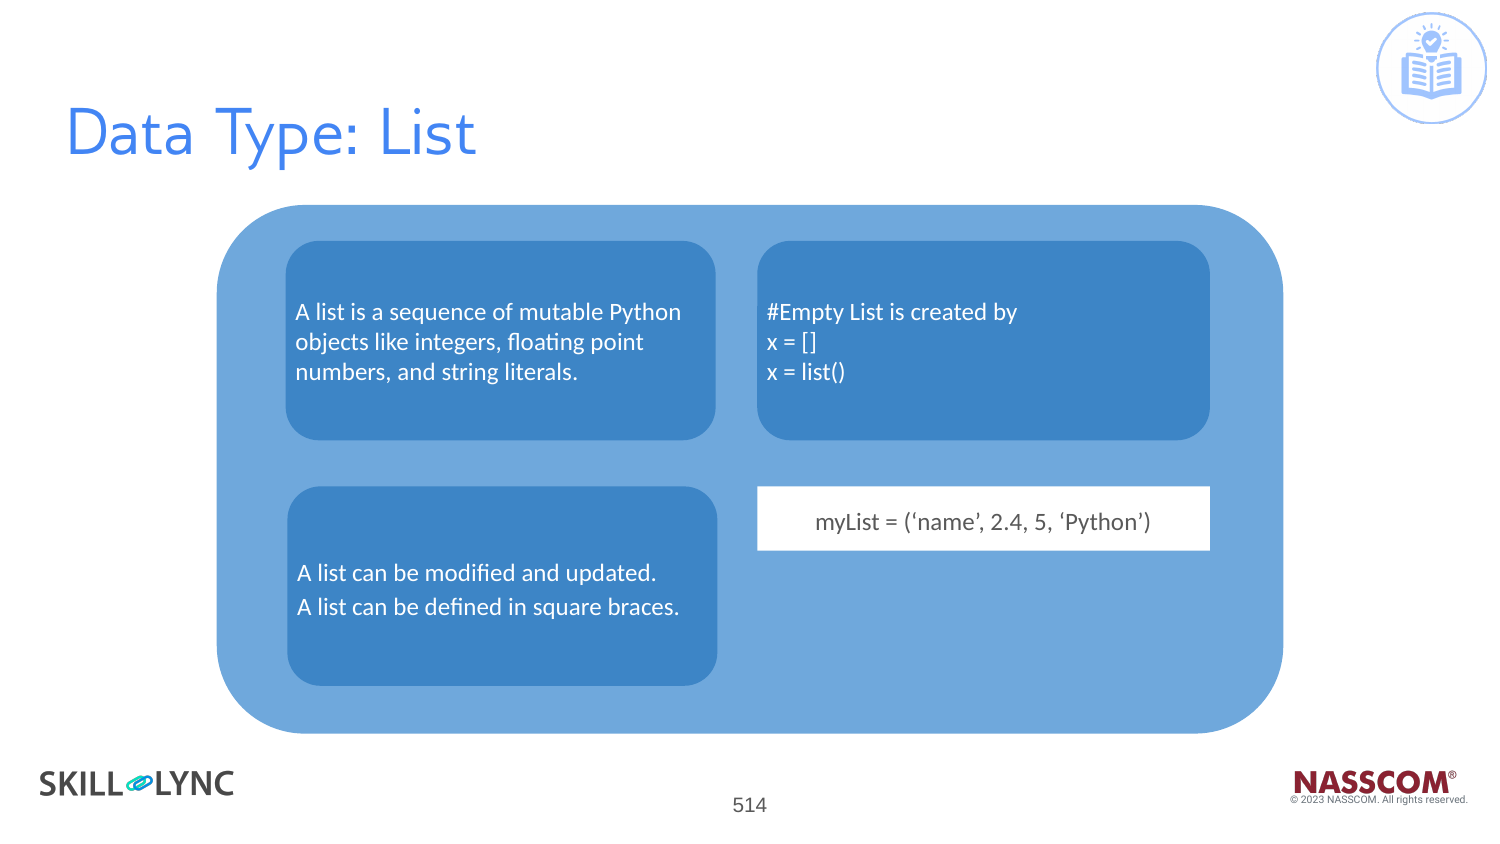

# Data Type: List

A list is a sequence of mutable Python objects like integers, floating point numbers, and string literals.
#Empty List is created by
x = []
x = list()
A list can be modified and updated.
A list can be defined in square braces.
myList = (‘name’, 2.4, 5, ‘Python’)
514